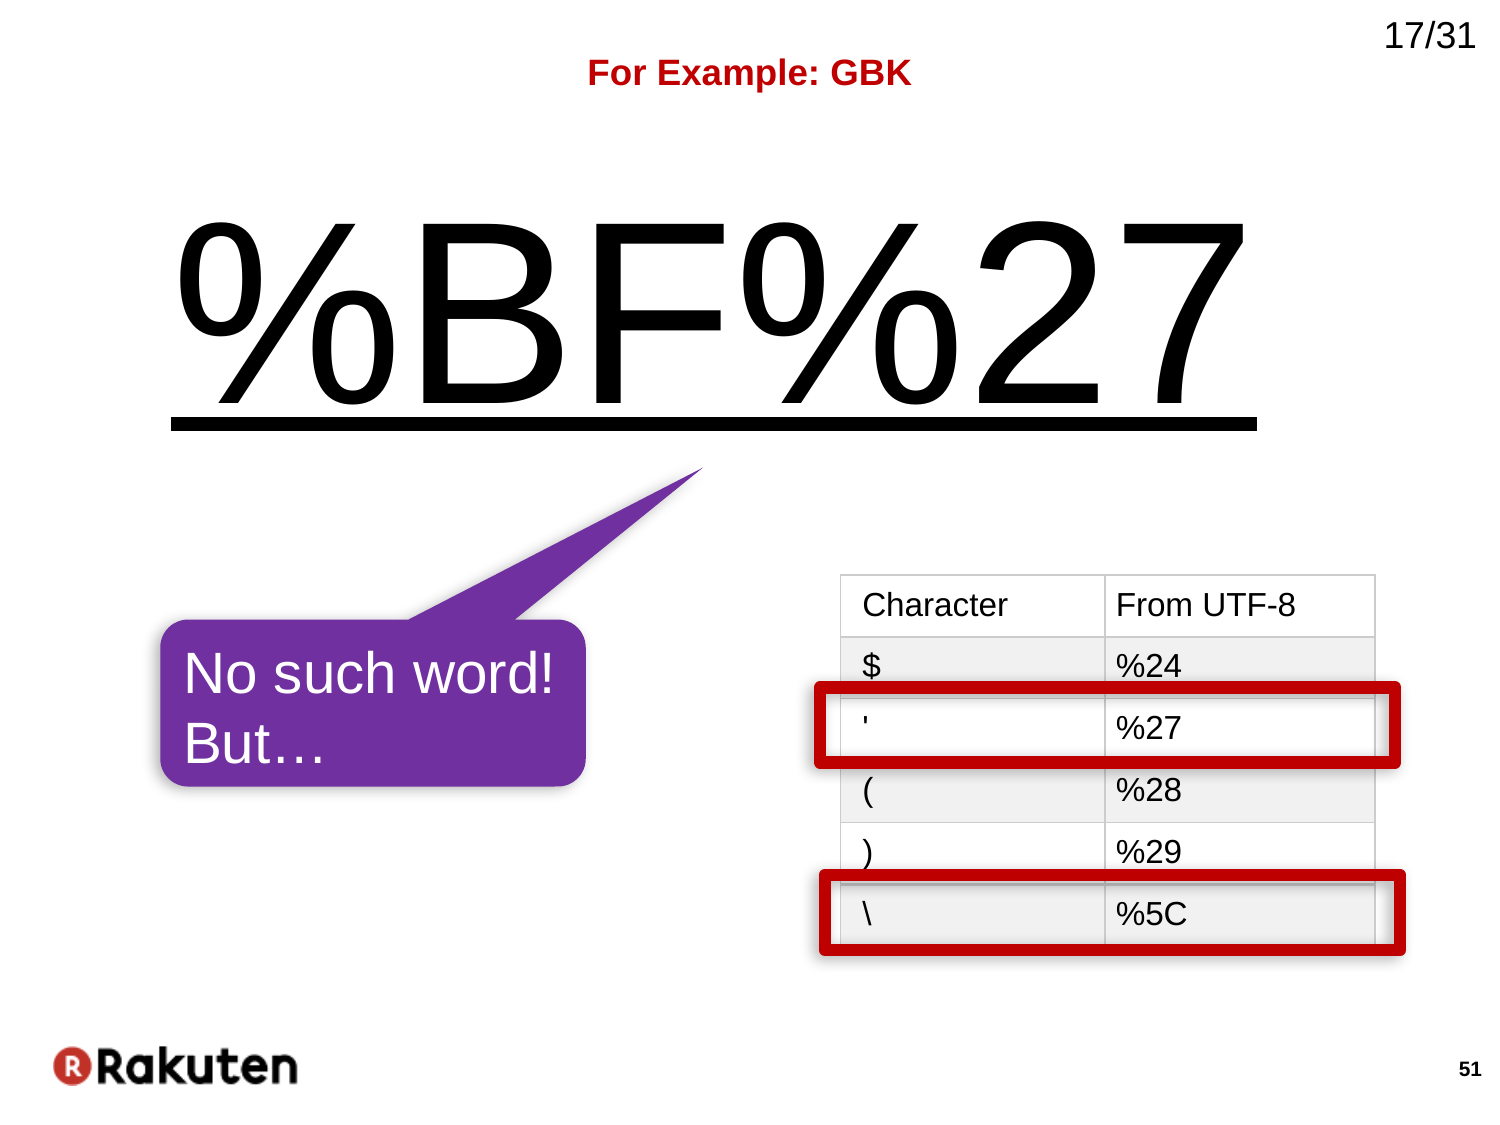

17/31
# For Example: GBK
%BF%27

| Character | From UTF-8 |
| --- | --- |
| $ | %24 |
| ' | %27 |
| ( | %28 |
| ) | %29 |
No such word!
But…

| \ | %5C |
| --- | --- |